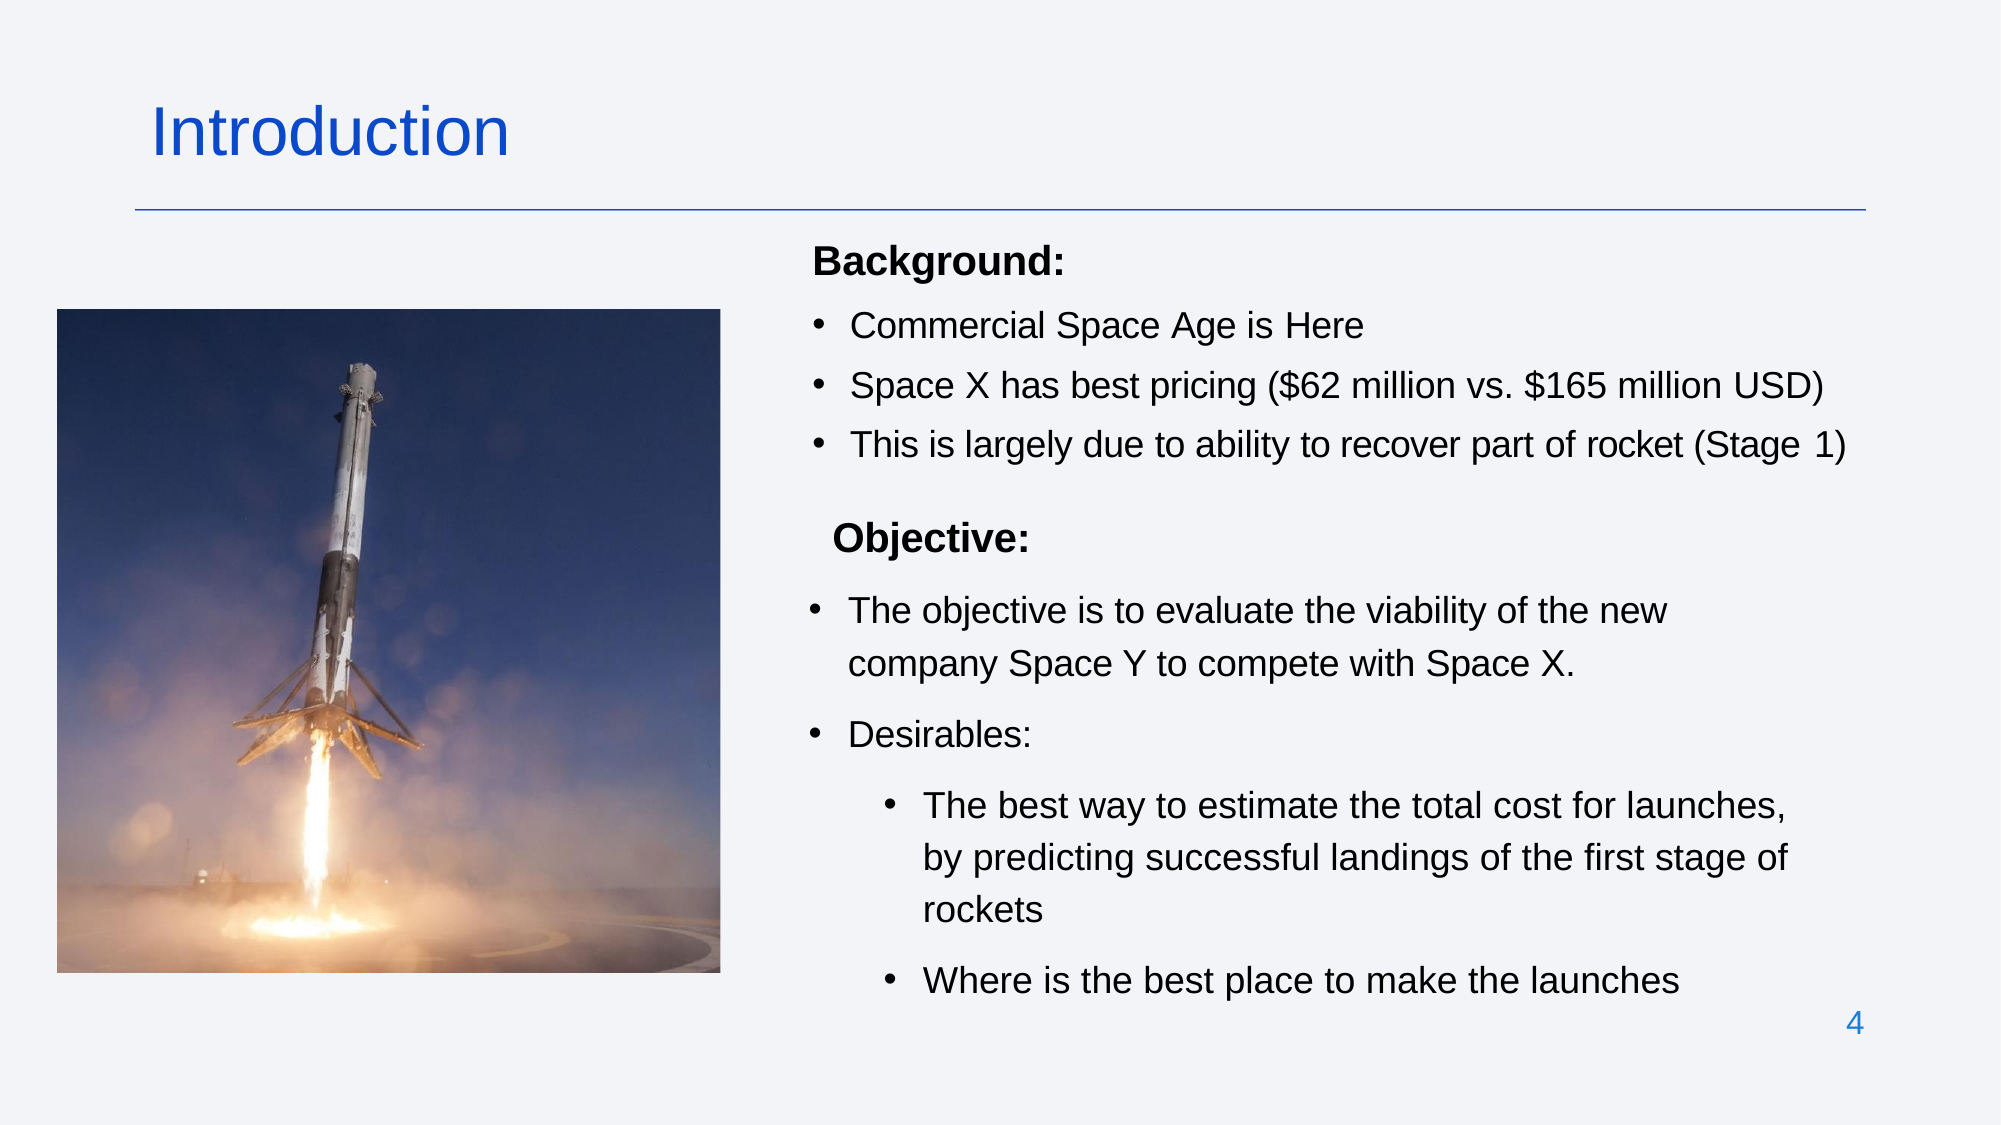

Introduction
Background:
Commercial Space Age is Here
Space X has best pricing ($62 million vs. $165 million USD)
This is largely due to ability to recover part of rocket (Stage 1)

Objective:
The objective is to evaluate the viability of the new company Space Y to compete with Space X.
Desirables:
The best way to estimate the total cost for launches, by predicting successful landings of the first stage of rockets
Where is the best place to make the launches

4